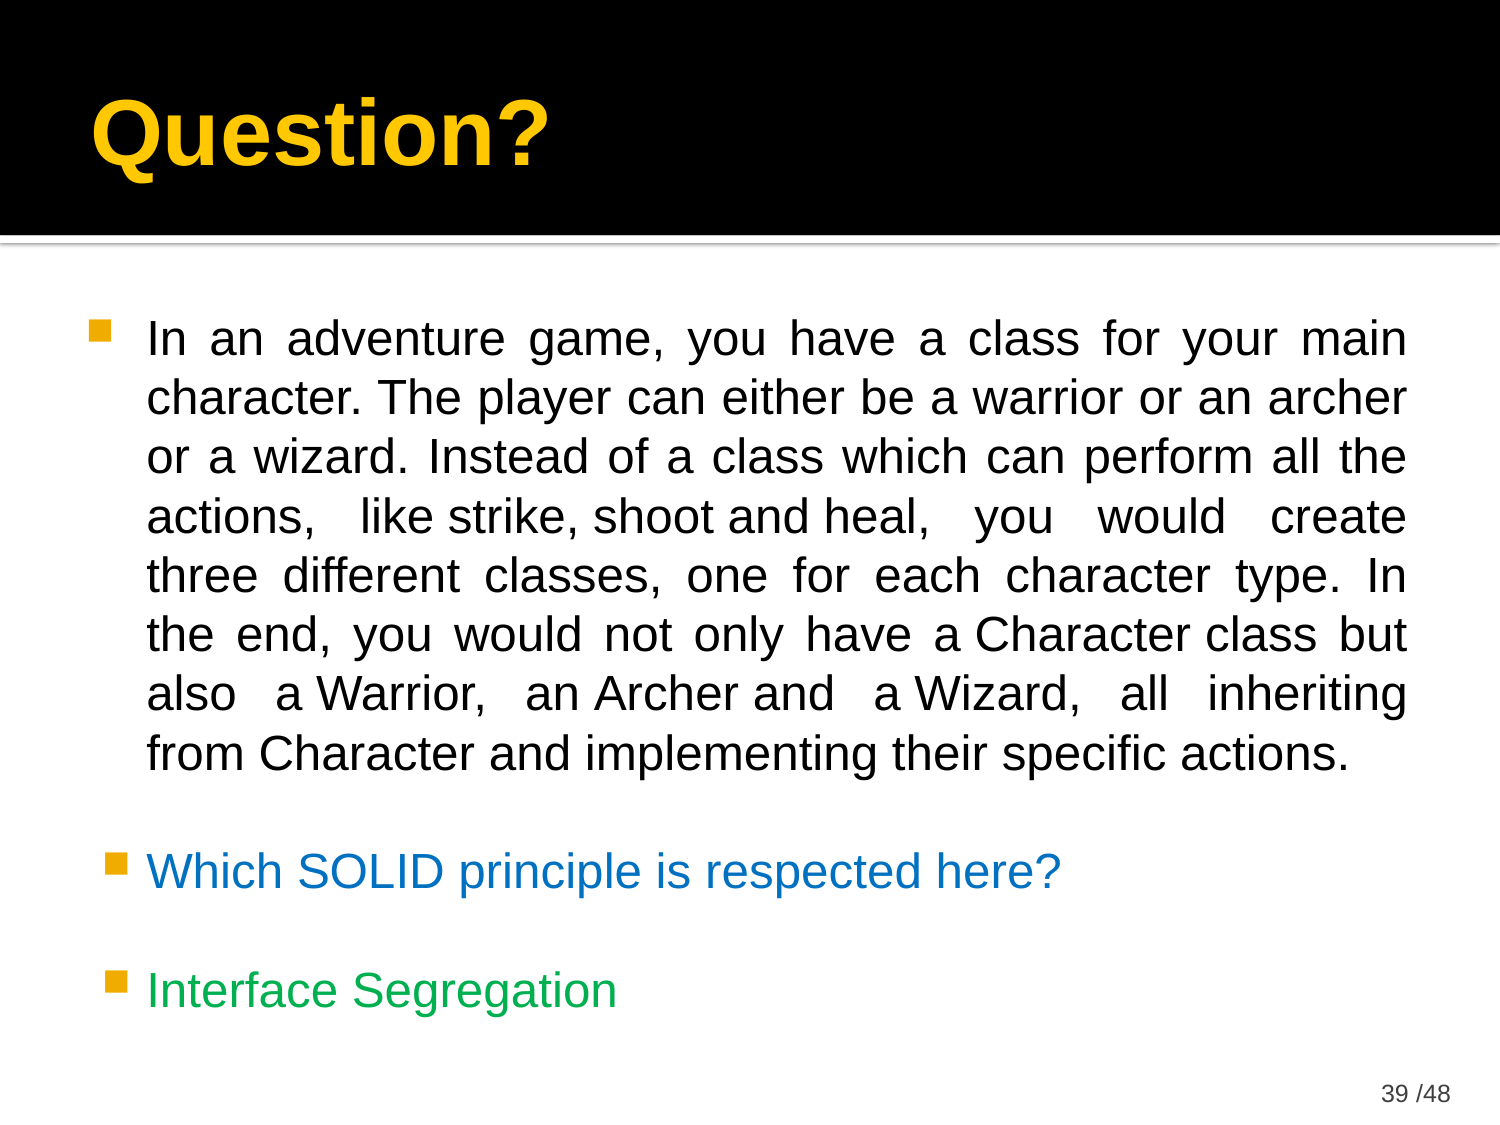

# Question?
In an adventure game, you have a class for your main character. The player can either be a warrior or an archer or a wizard. Instead of a class which can perform all the actions, like strike, shoot and heal, you would create three different classes, one for each character type. In the end, you would not only have a Character class but also a Warrior, an Archer and a Wizard, all inheriting from Character and implementing their specific actions.

Which SOLID principle is respected here?

Interface Segregation
48/ 39